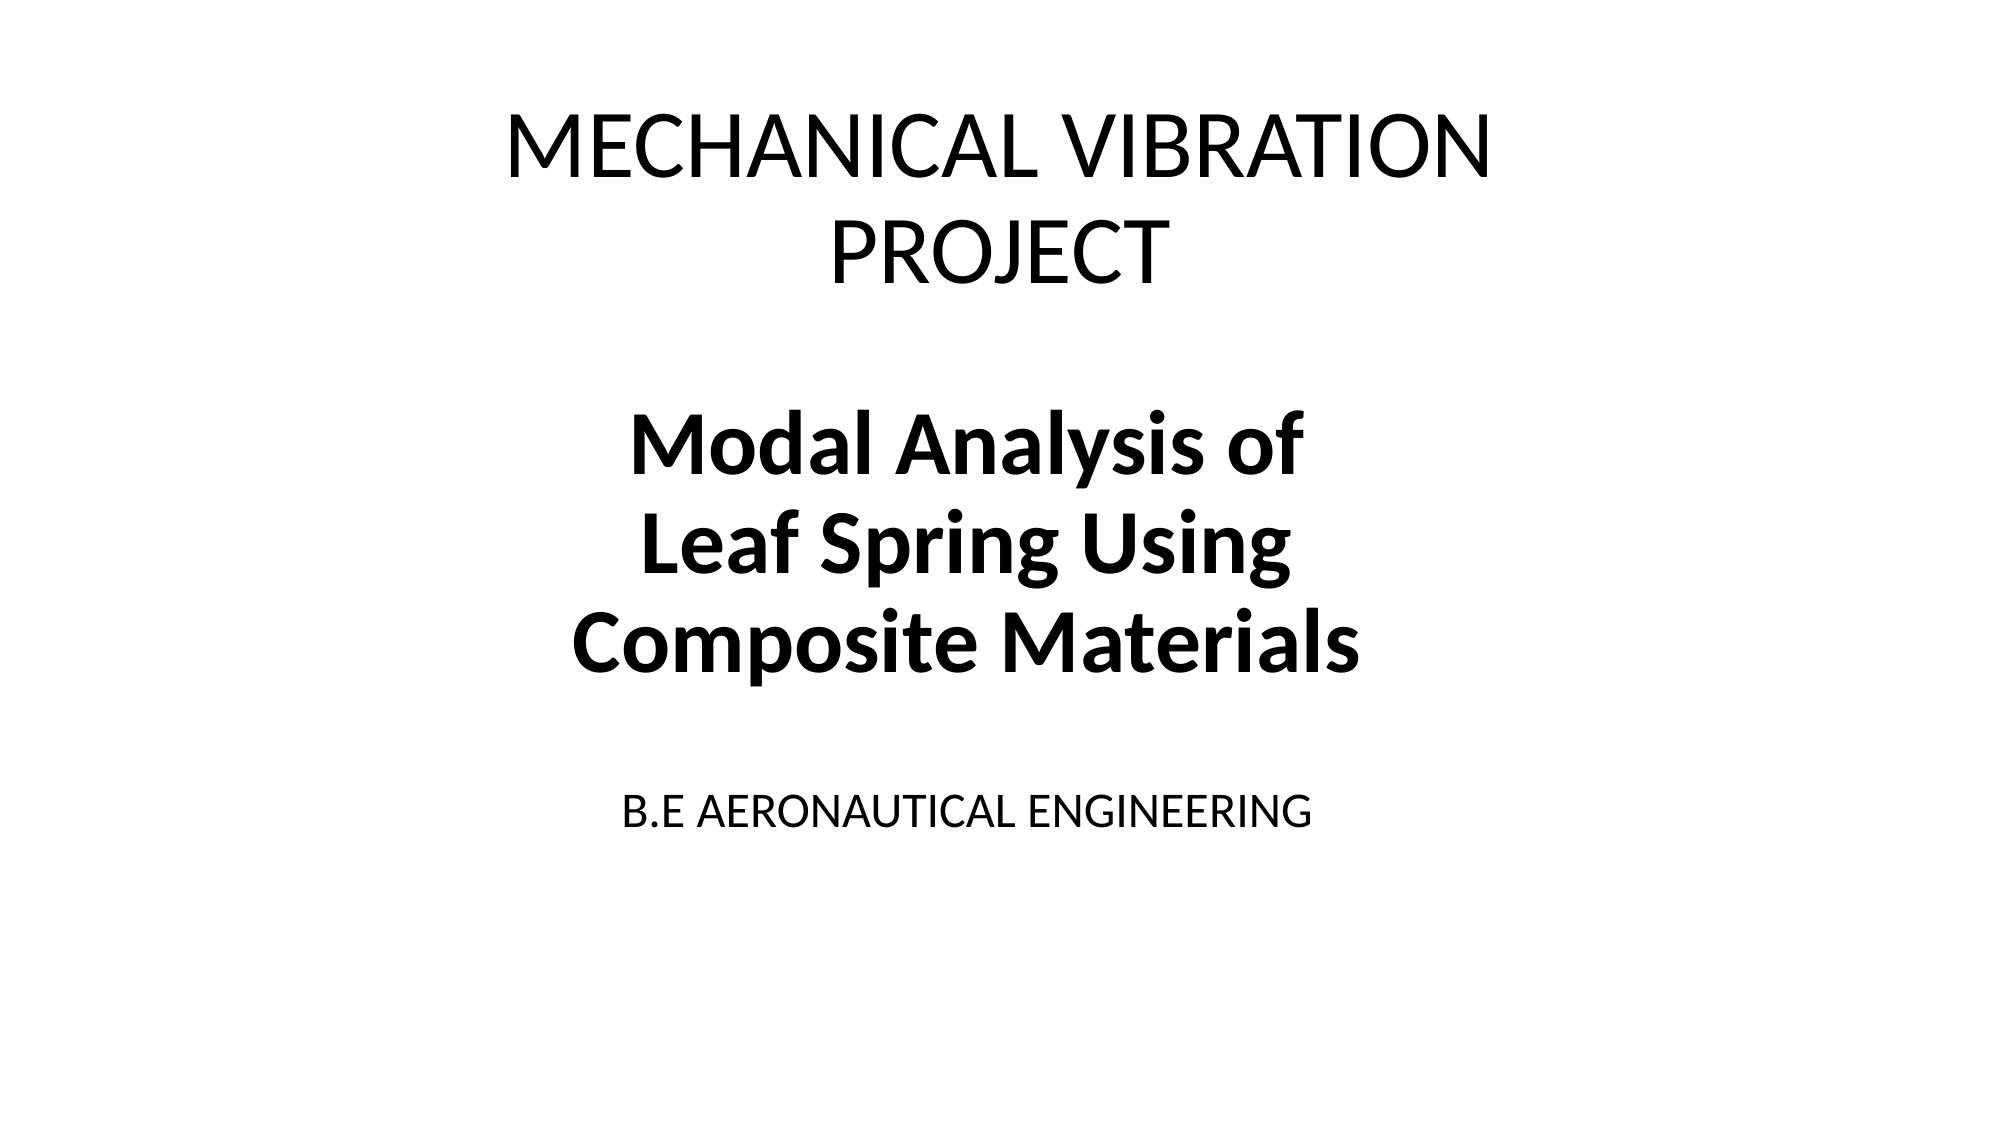

# MECHANICAL VIBRATION PROJECT
Modal Analysis of Leaf Spring Using Composite Materials

B.E AERONAUTICAL ENGINEERING